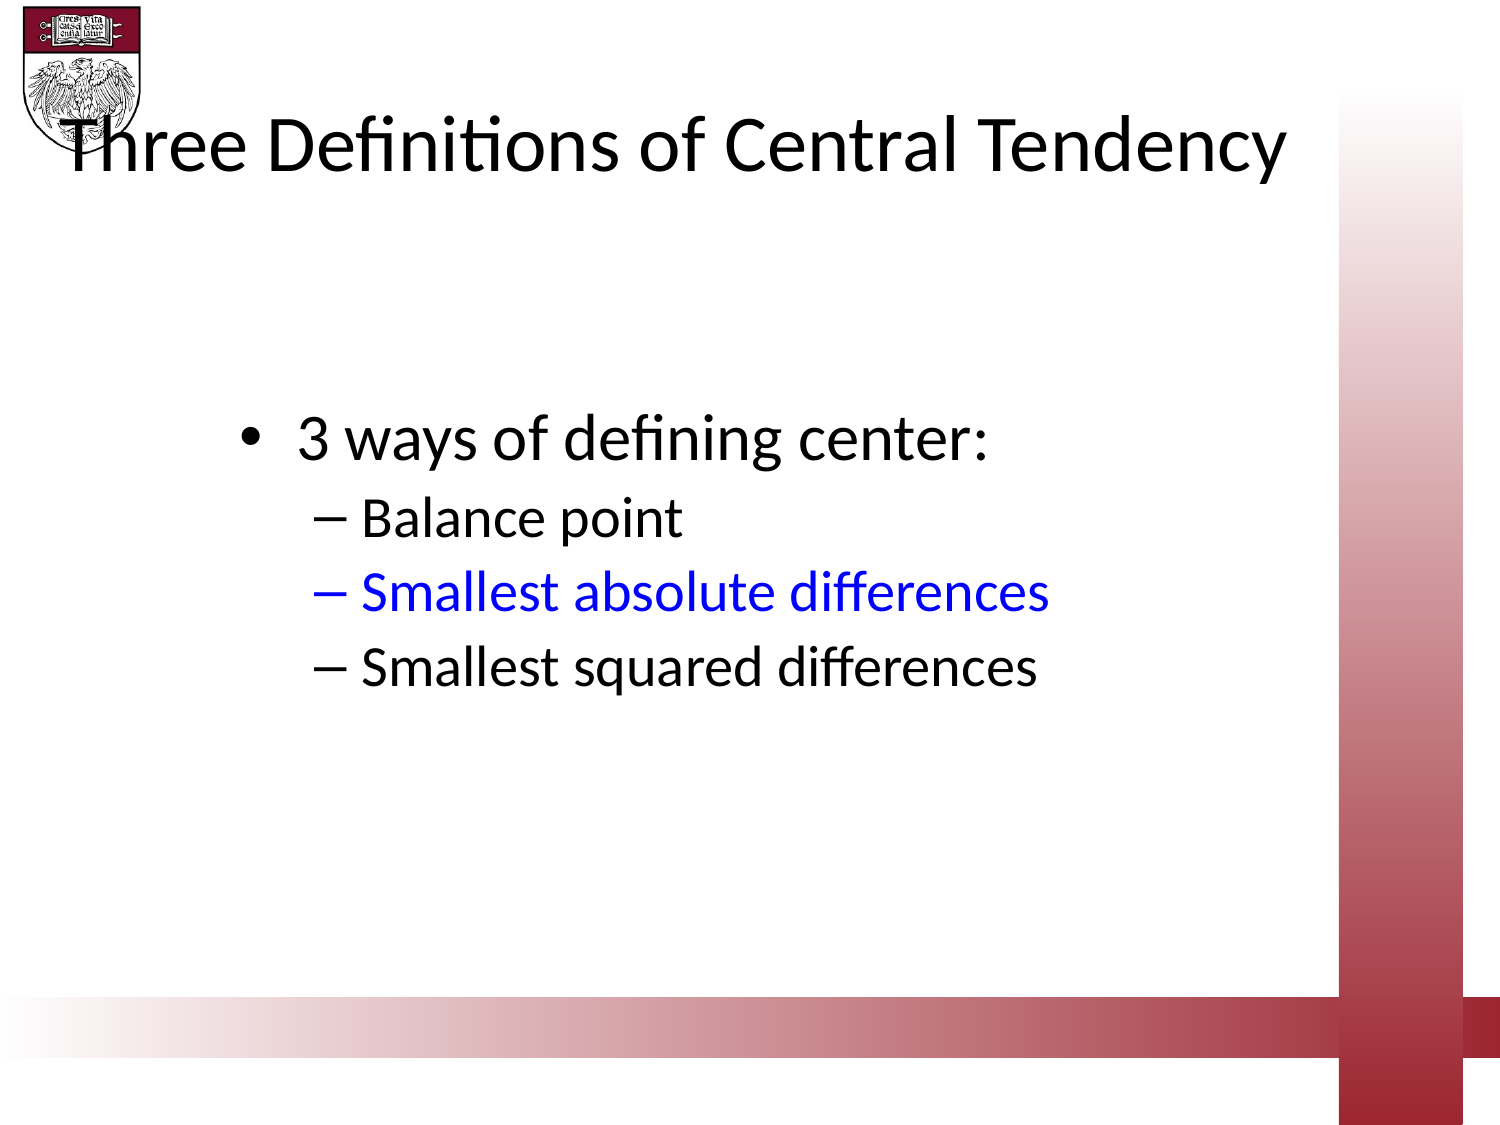

Three Definitions of Central Tendency
3 ways of defining center:
Balance point
Smallest absolute differences
Smallest squared differences